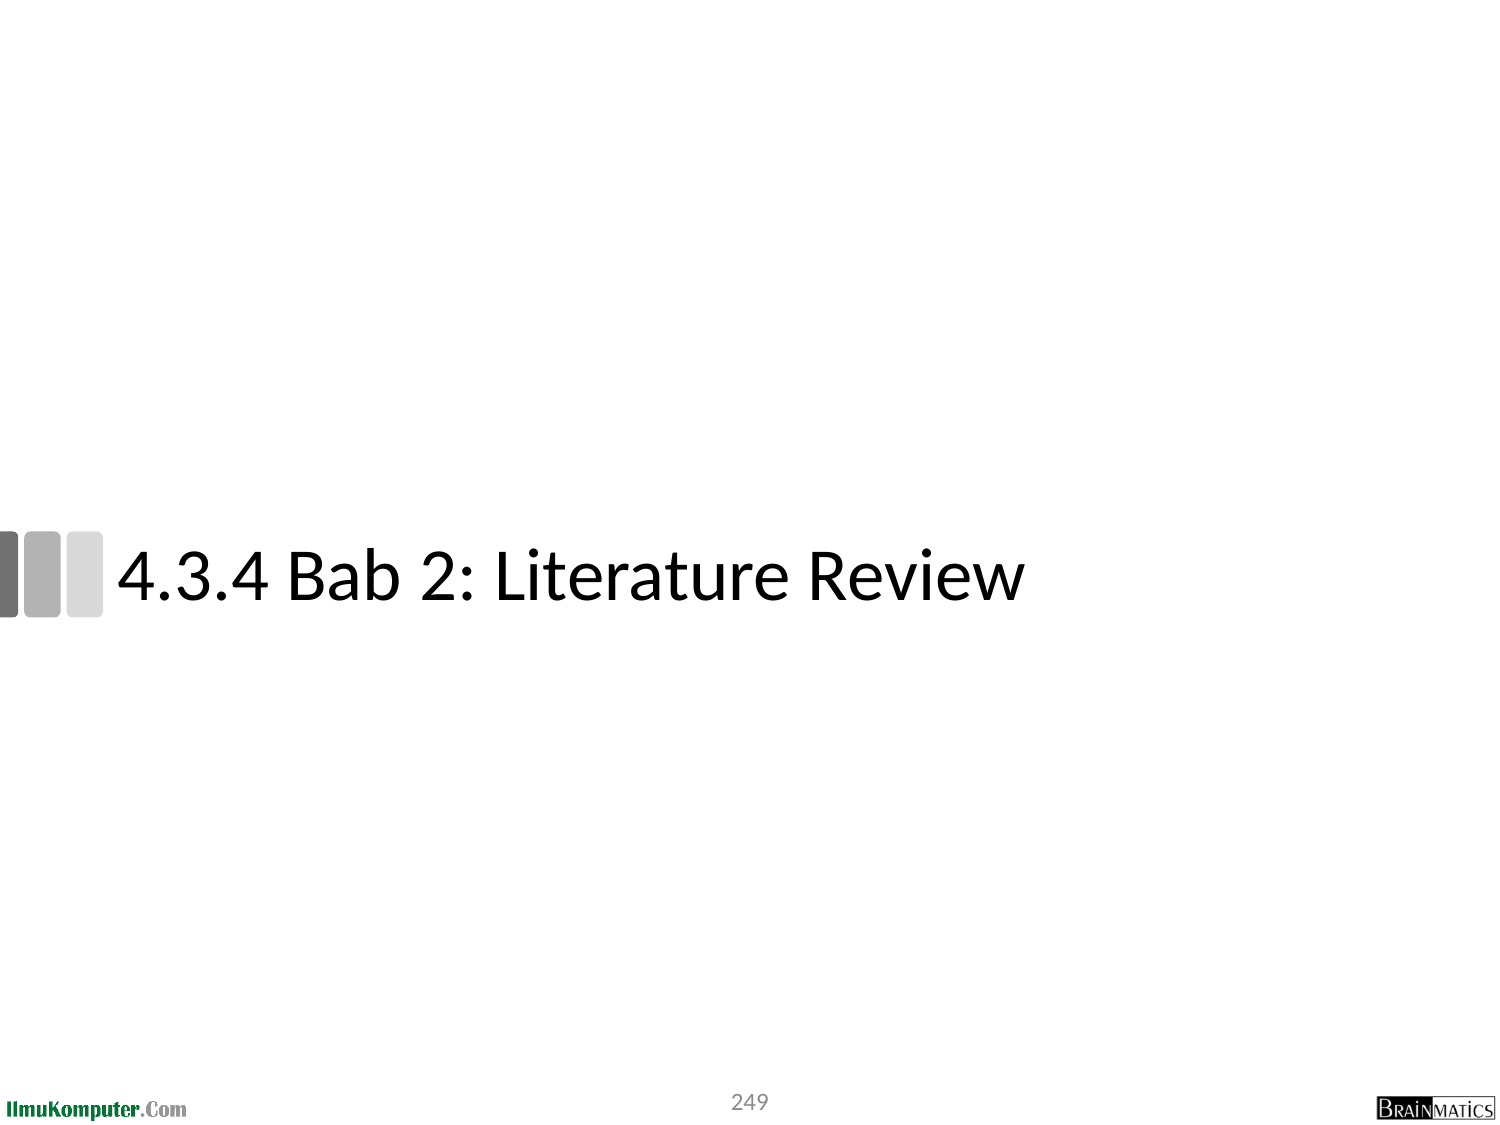

# 4.3.4 Bab 2: Literature Review

249